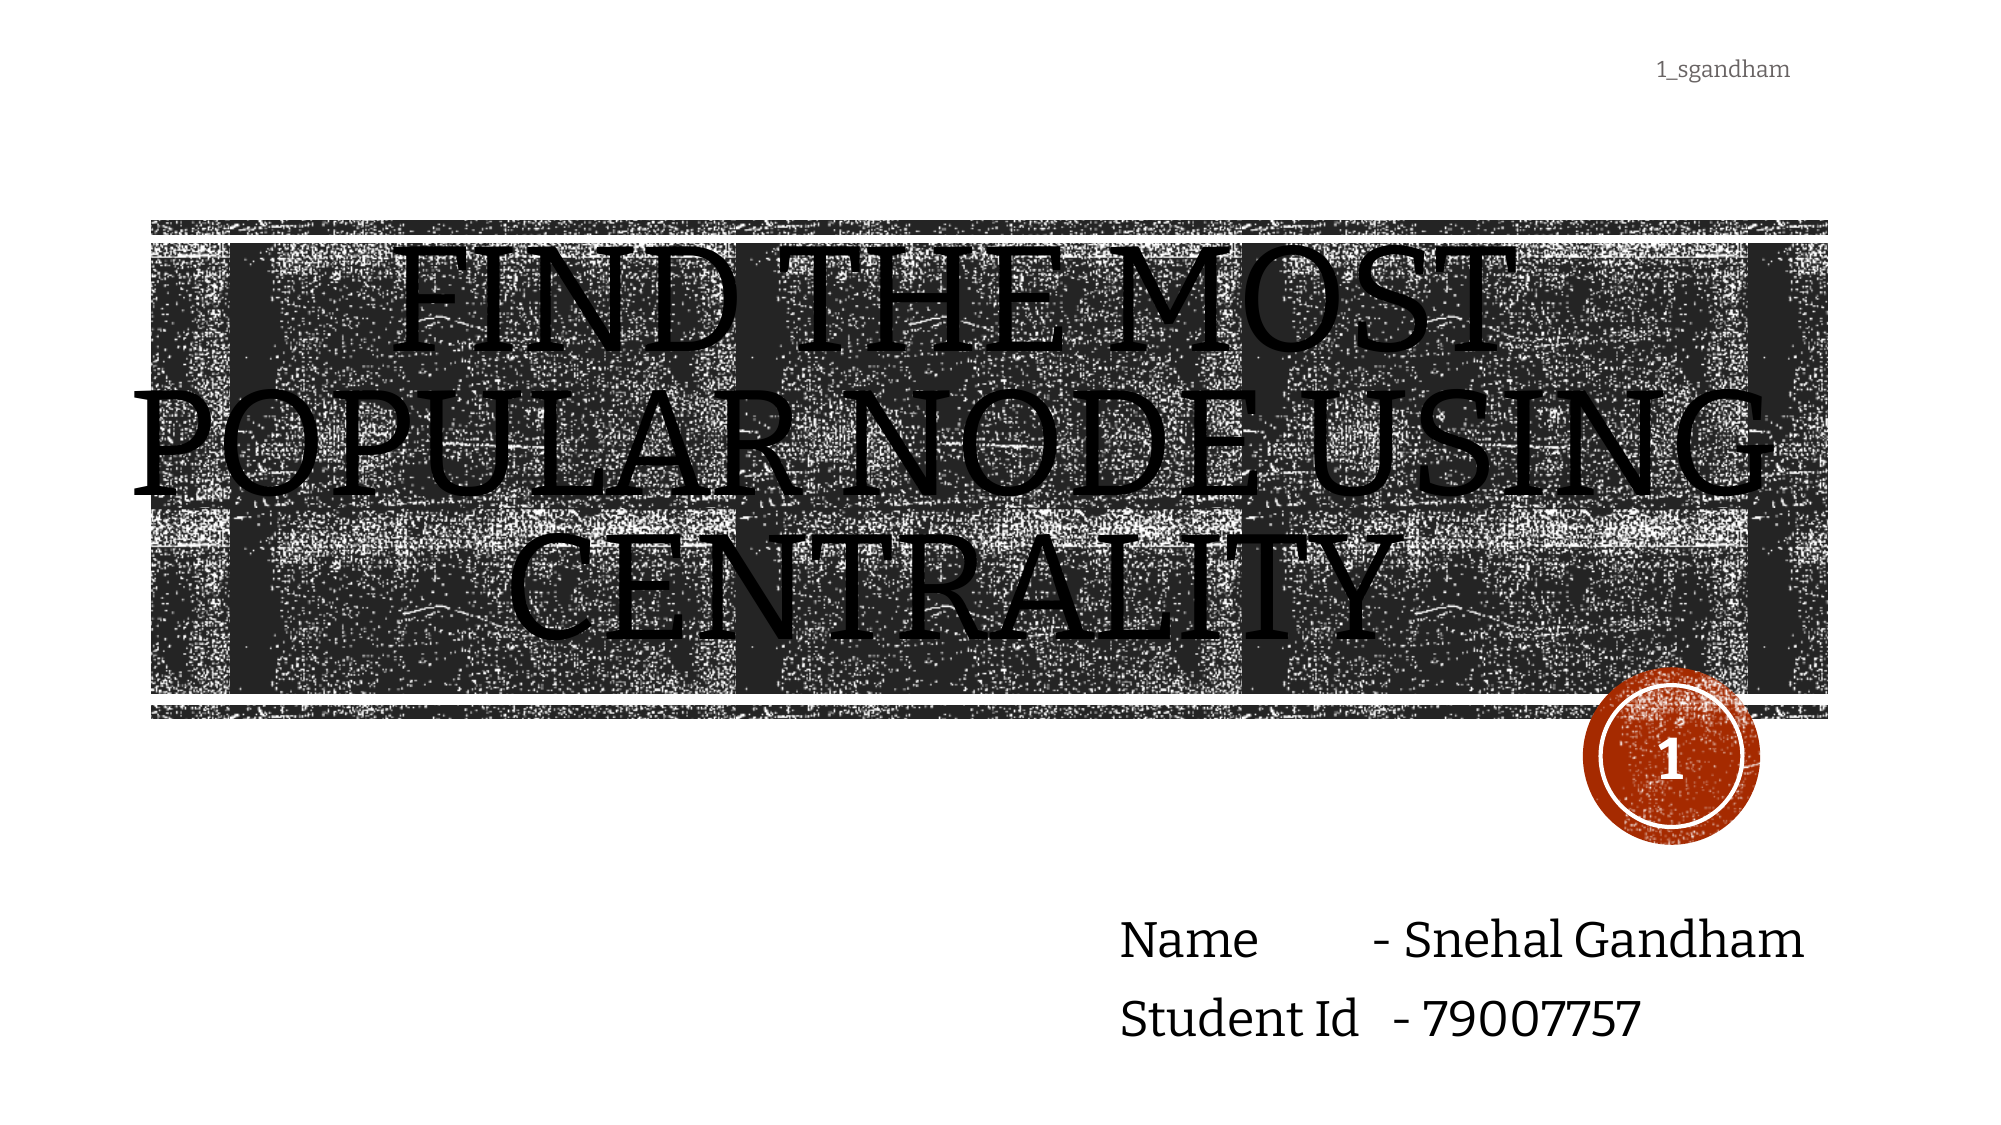

1_sgandham
# Find the most popular node using Centrality
1
Name           - Snehal Gandham
Student Id   - 79007757